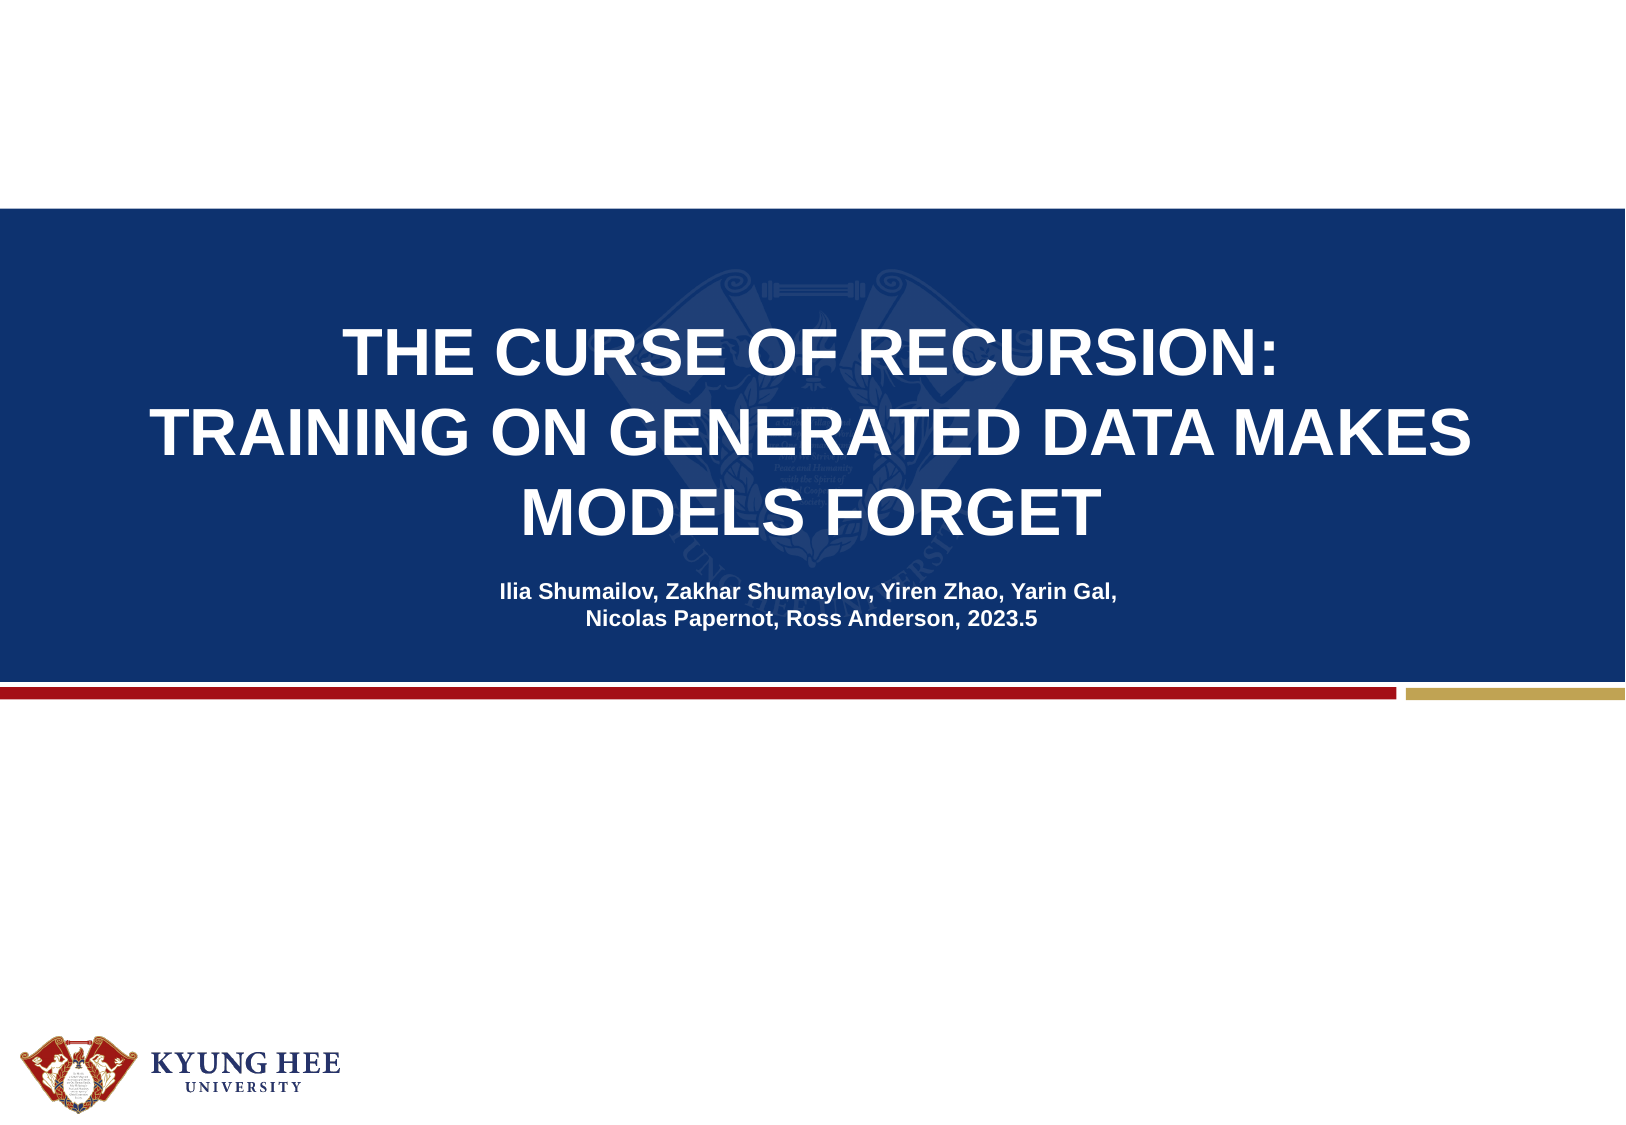

THE CURSE OF RECURSION:
TRAINING ON GENERATED DATA MAKES MODELS FORGET

Ilia Shumailov, Zakhar Shumaylov, Yiren Zhao, Yarin Gal,
Nicolas Papernot, Ross Anderson, 2023.5